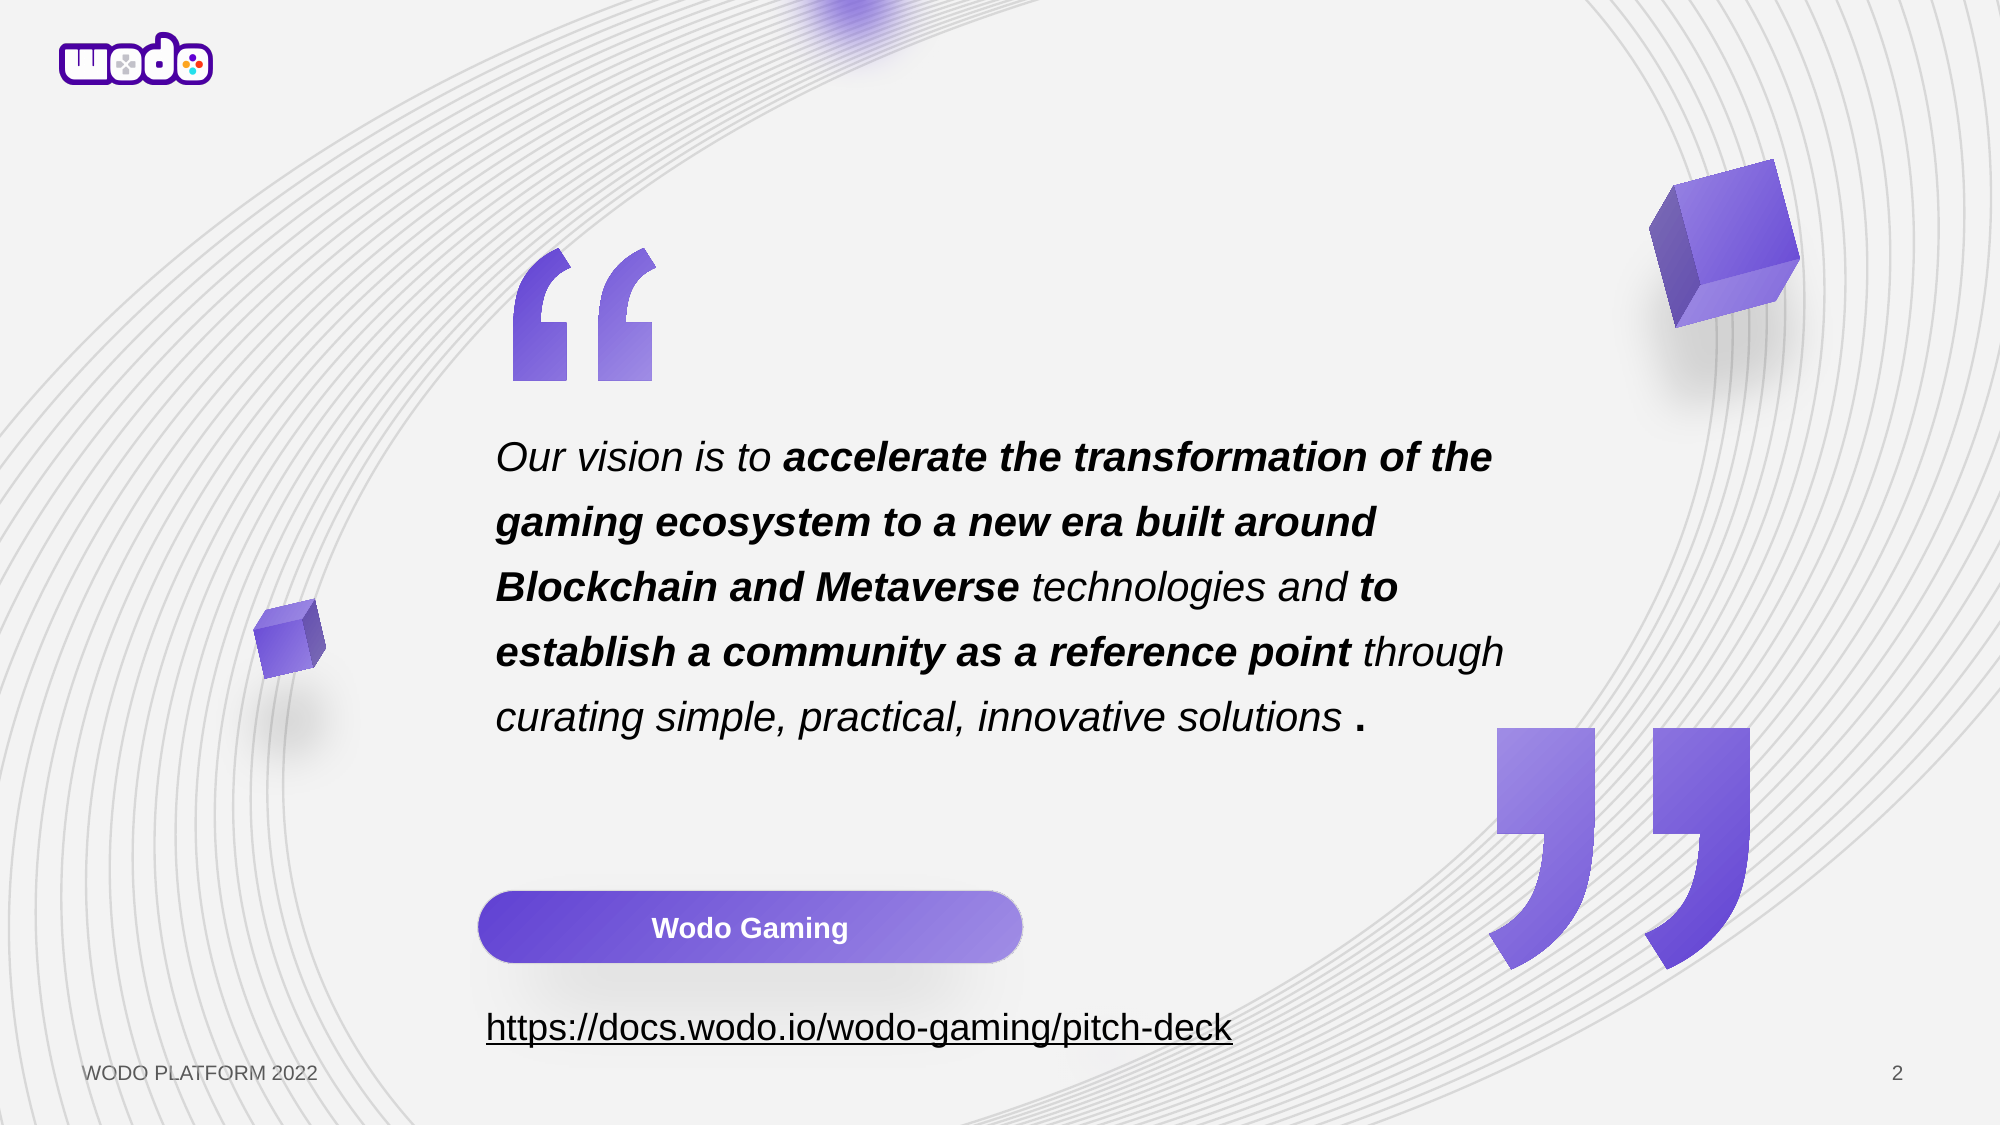

Our vision is to accelerate the transformation of the gaming ecosystem to a new era built around Blockchain and Metaverse technologies and to establish a community as a reference point through curating simple, practical, innovative solutions .

Wodo Gaming

https://docs.wodo.io/wodo-gaming/pitch-deck